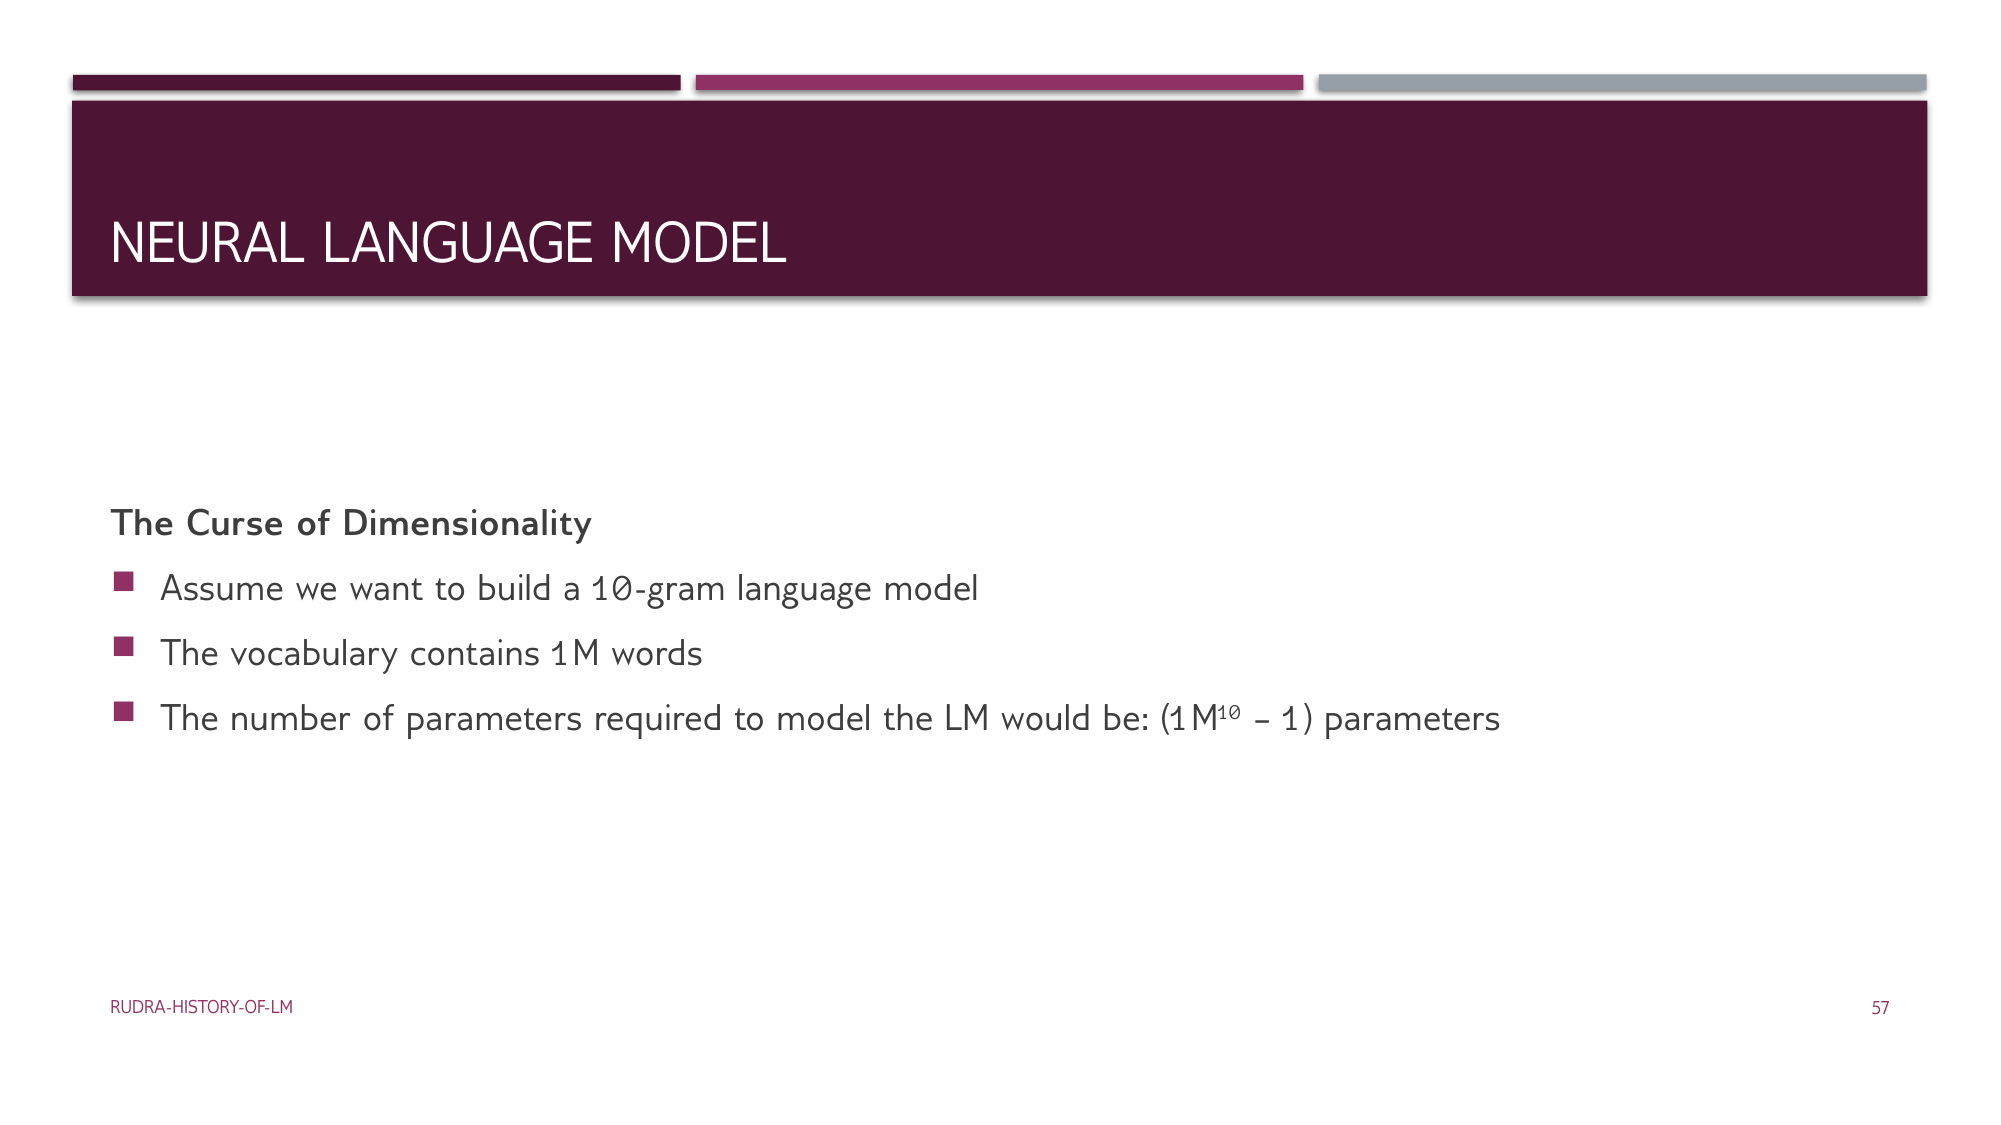

# Neural Language Model
The Curse of Dimensionality
Assume we want to build a 10-gram language model
The vocabulary contains 1M words
The number of parameters required to model the LM would be: (1M10 – 1) parameters

Rudra-History-of-LM
57